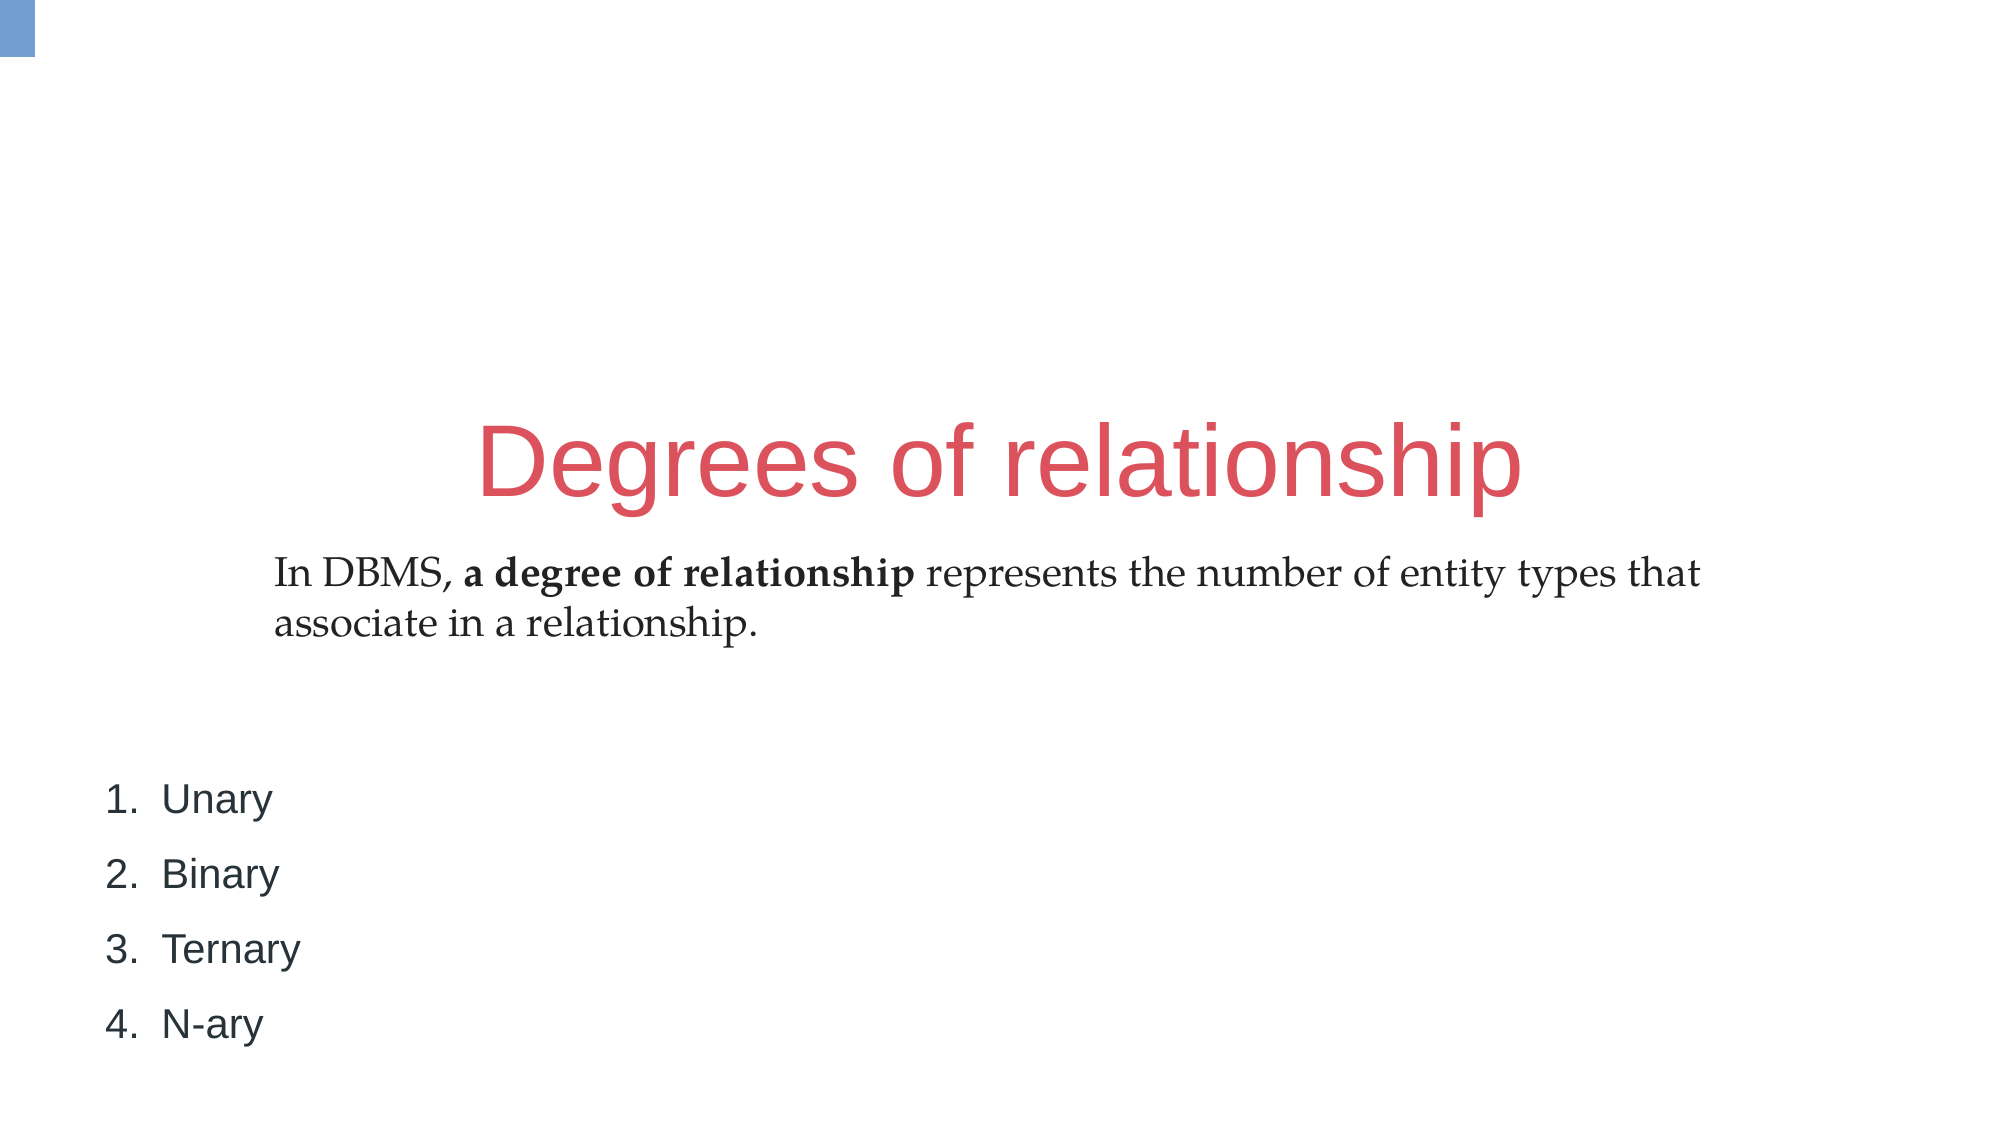

Degrees of relationship
In DBMS, a degree of relationship represents the number of entity types that associate in a relationship.
Unary
Binary
Ternary
N-ary